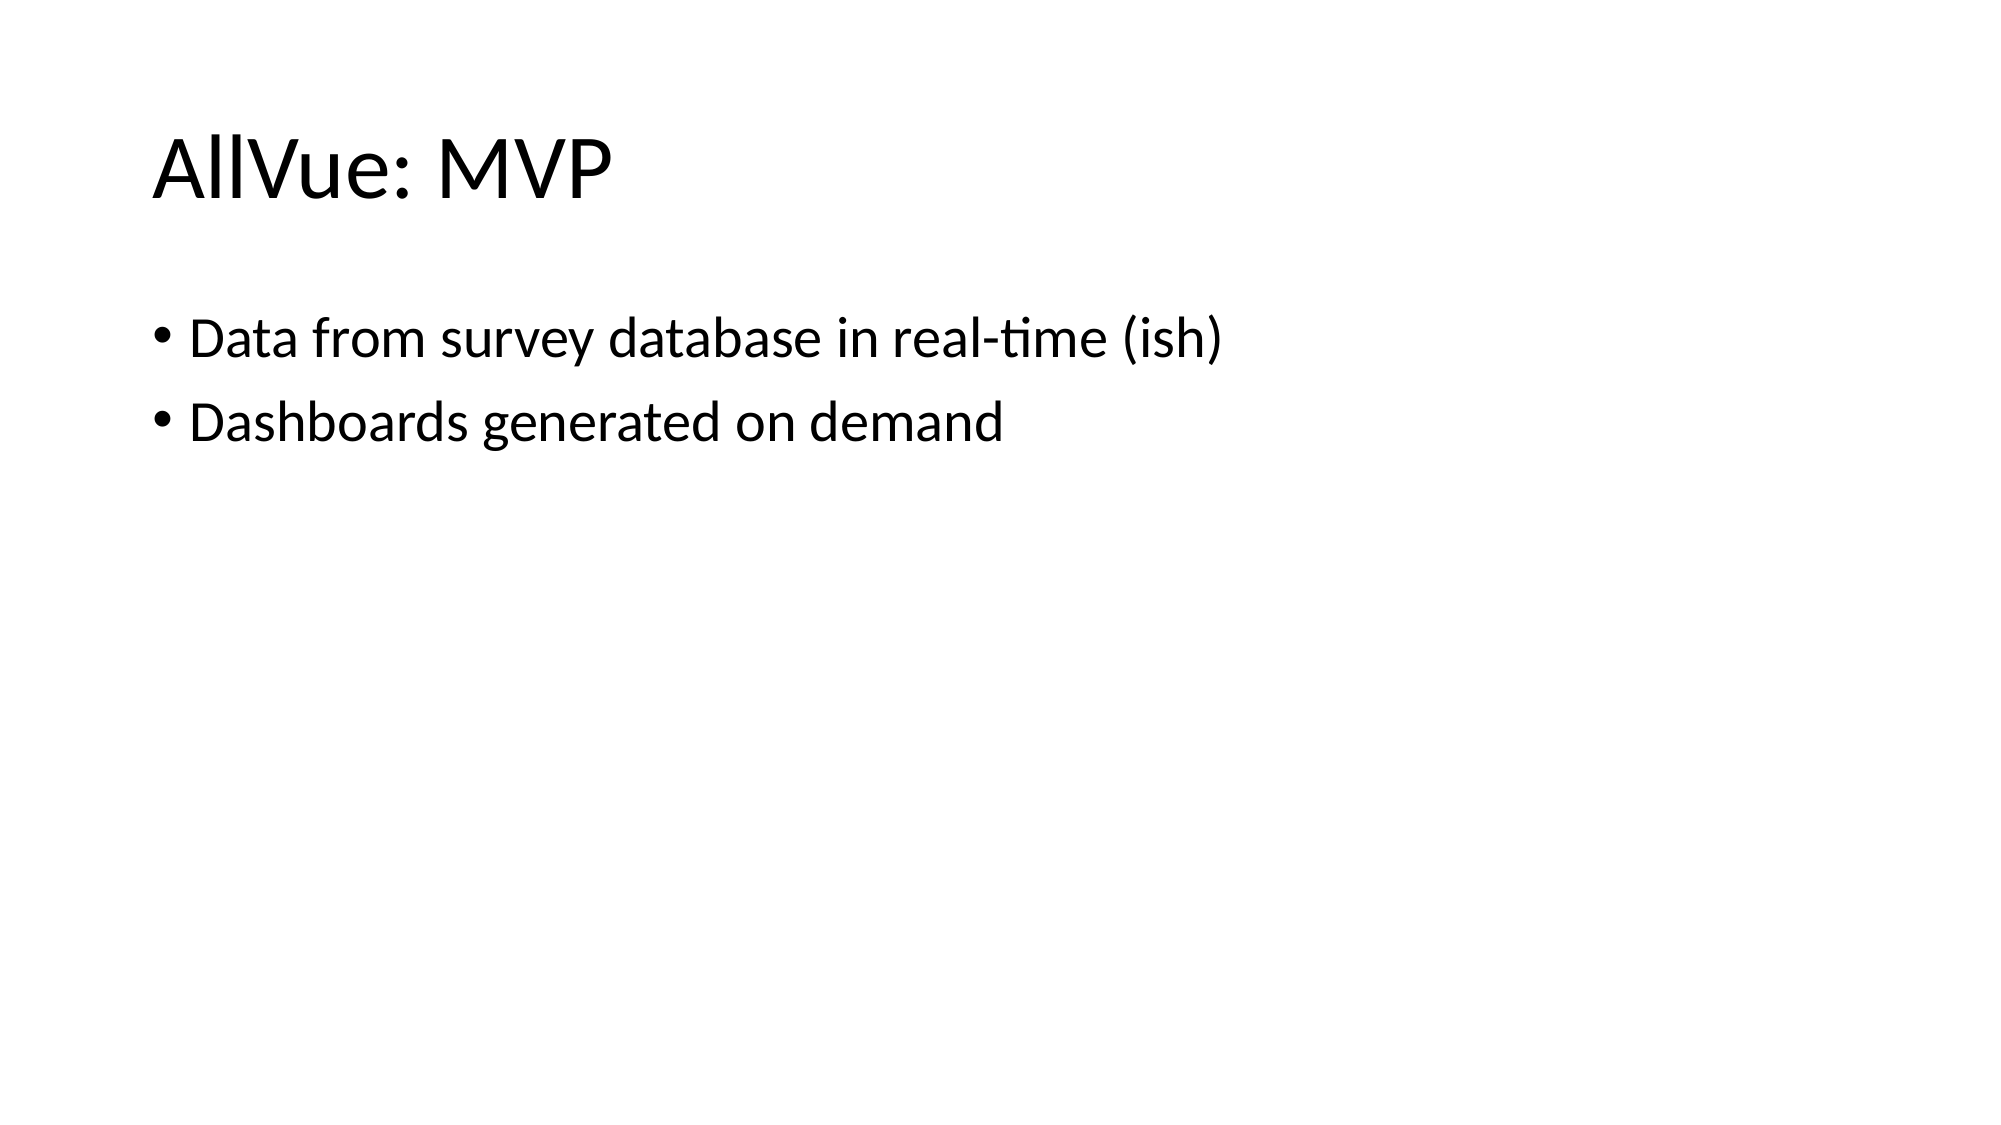

# AllVue: MVP
Data from survey database in real-time (ish)
Dashboards generated on demand